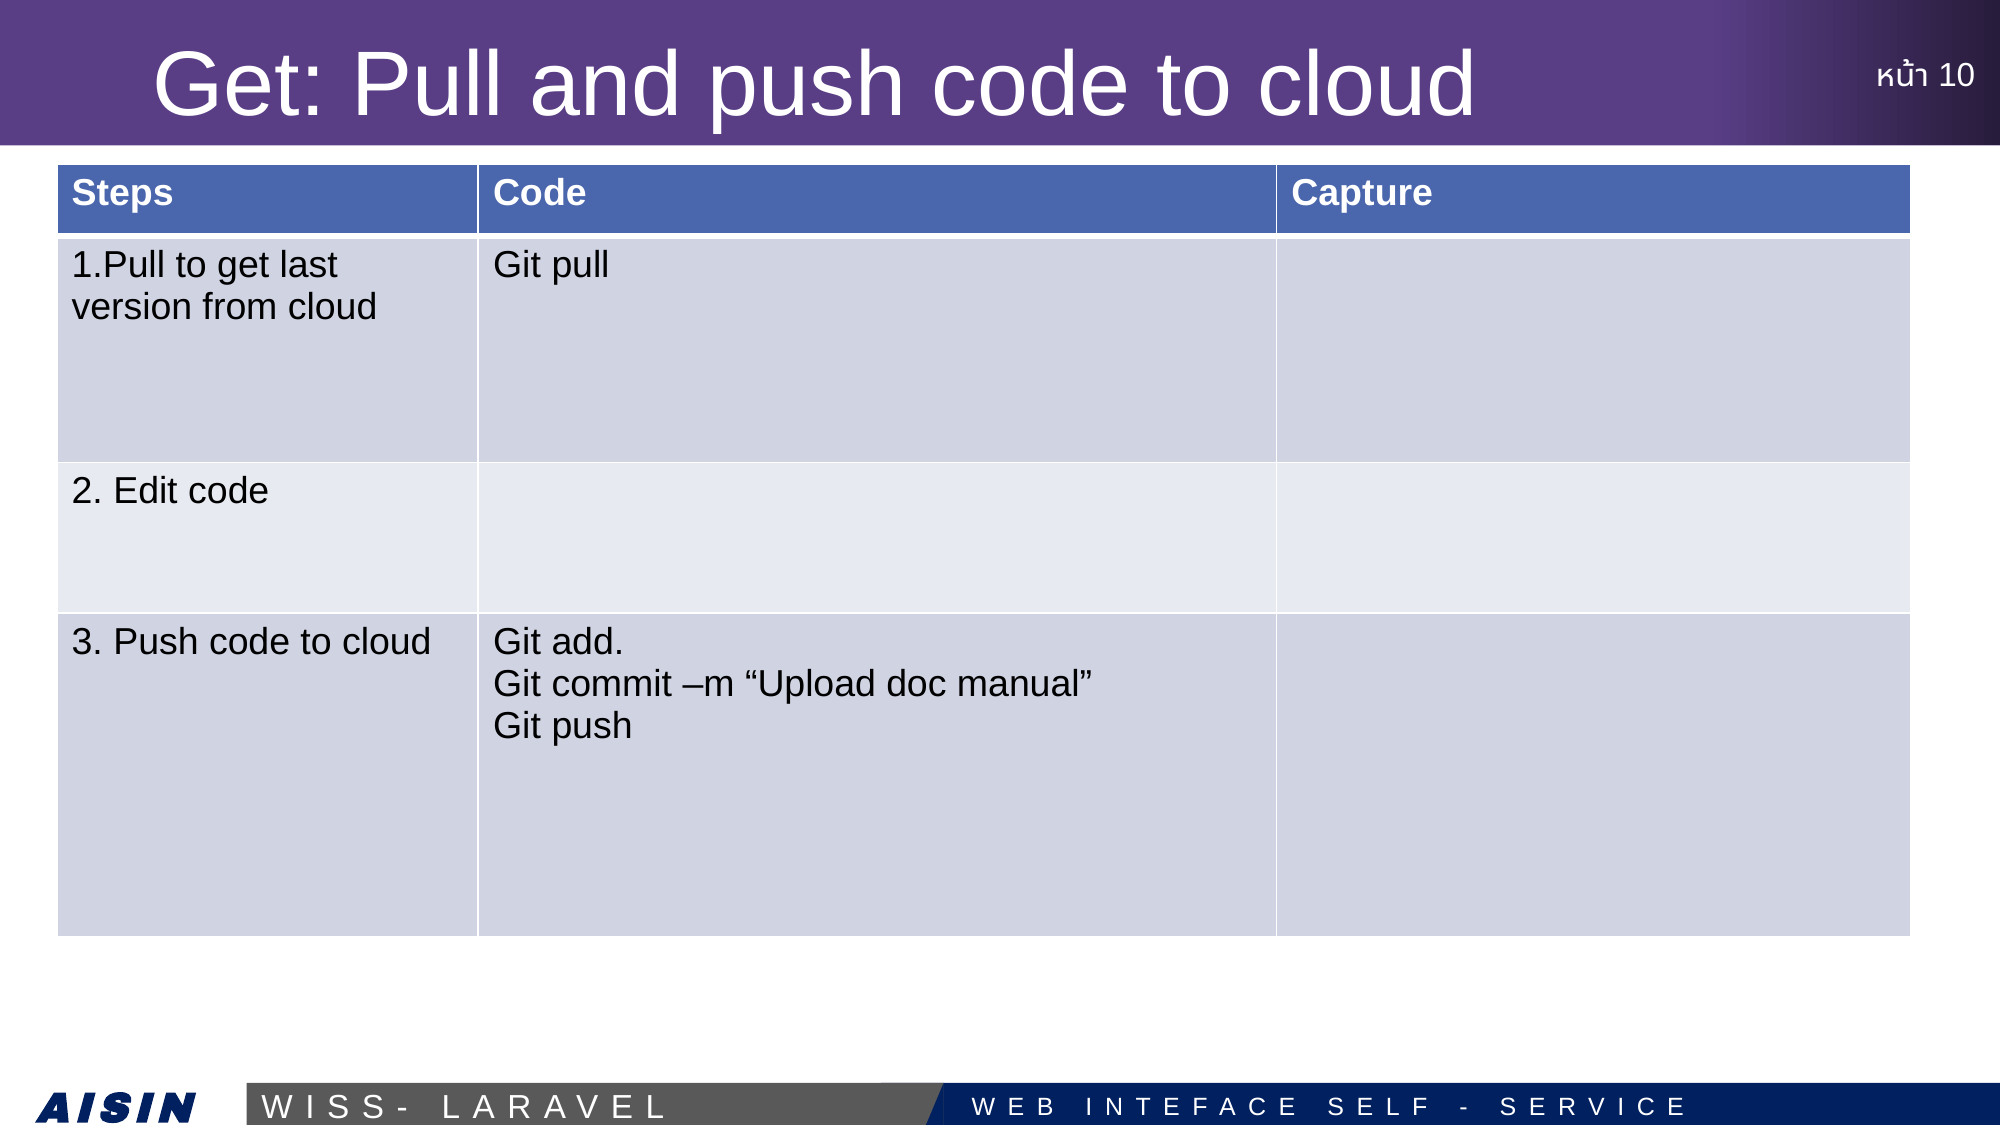

# Get: Pull and push code to cloud
| Steps | Code | Capture |
| --- | --- | --- |
| 1.Pull to get last version from cloud | Git pull |  |
| 2. Edit code |  |  |
| 3. Push code to cloud | Git add. Git commit –m “Upload doc manual” Git push |  |